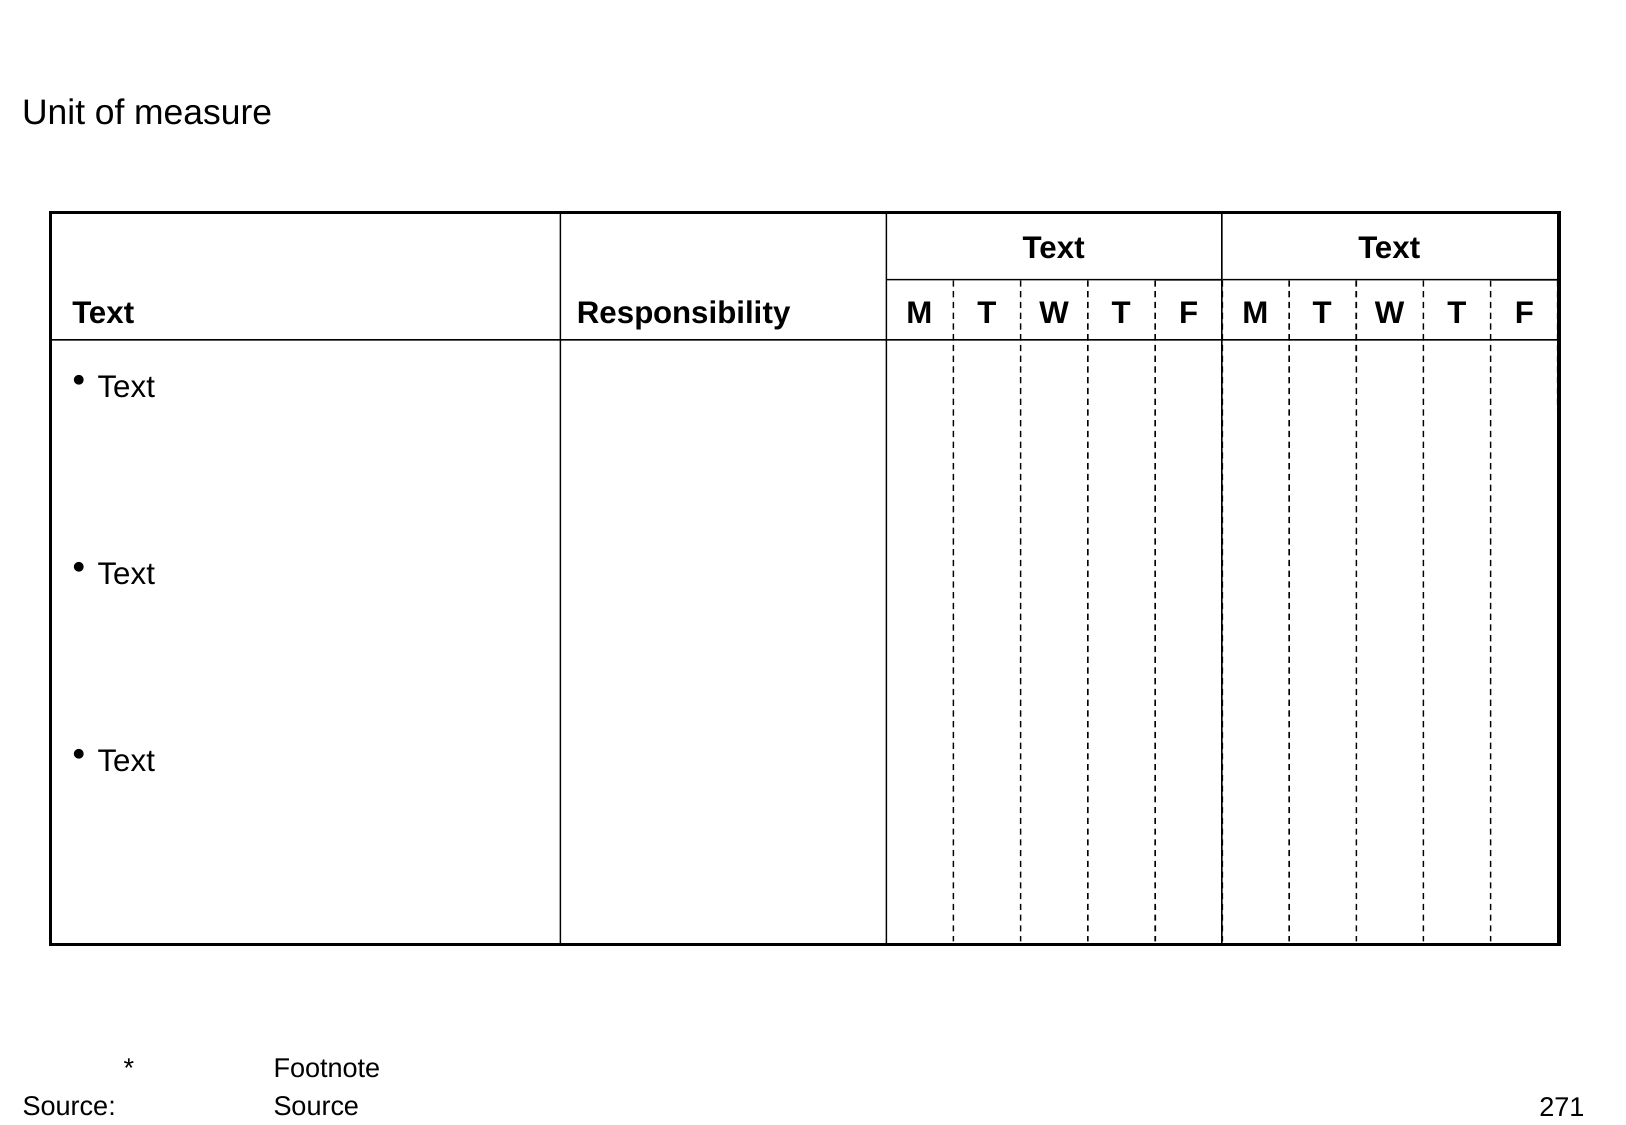

#
Unit of measure

Text
Text

Text
Responsibility
M
T
W
T
F
M
T
W
T
F

Text
Text
Text
	*	Footnote
Source:		Source
271